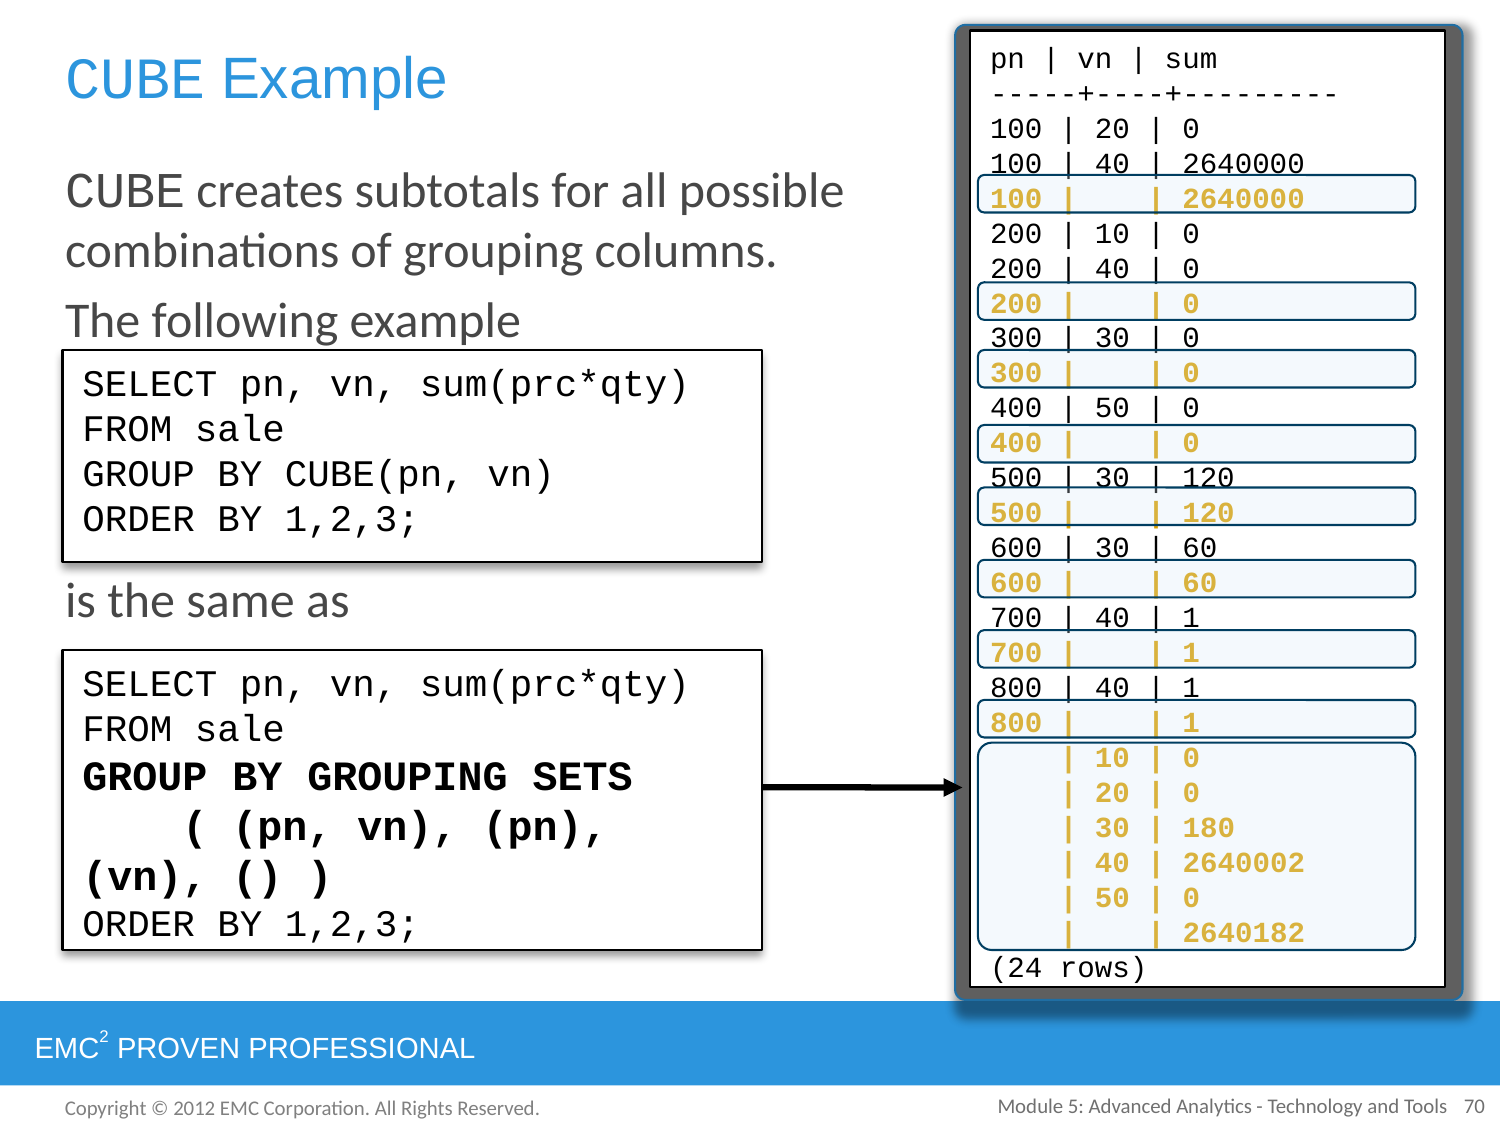

# CUBE Example

pn | vn | sum
-----+----+---------
100 | 20 | 0
100 | 40 | 2640000
100 |    | 2640000
200 | 10 | 0
200 | 40 | 0
200 |    | 0
300 | 30 | 0
300 |    | 0
400 | 50 | 0
400 |    | 0
500 | 30 | 120
500 |    | 120
600 | 30 | 60
600 |    | 60
700 | 40 | 1
700 |    | 1
800 | 40 | 1
800 |    | 1
    | 10 | 0
    | 20 | 0
    | 30 | 180
    | 40 | 2640002
    | 50 | 0
    |    | 2640182
(24 rows)

SELECT pn, vn, sum(prc*qty)
FROM sale
GROUP BY CUBE(pn, vn)
ORDER BY 1,2,3;

SELECT pn, vn, sum(prc*qty)
FROM sale
GROUP BY GROUPING SETS
    ( (pn, vn), (pn), (vn), () )
ORDER BY 1,2,3;
CUBE creates subtotals for all possible
combinations of grouping columns.
The following example

is the same as
Module 5: Advanced Analytics - Technology and Tools
70